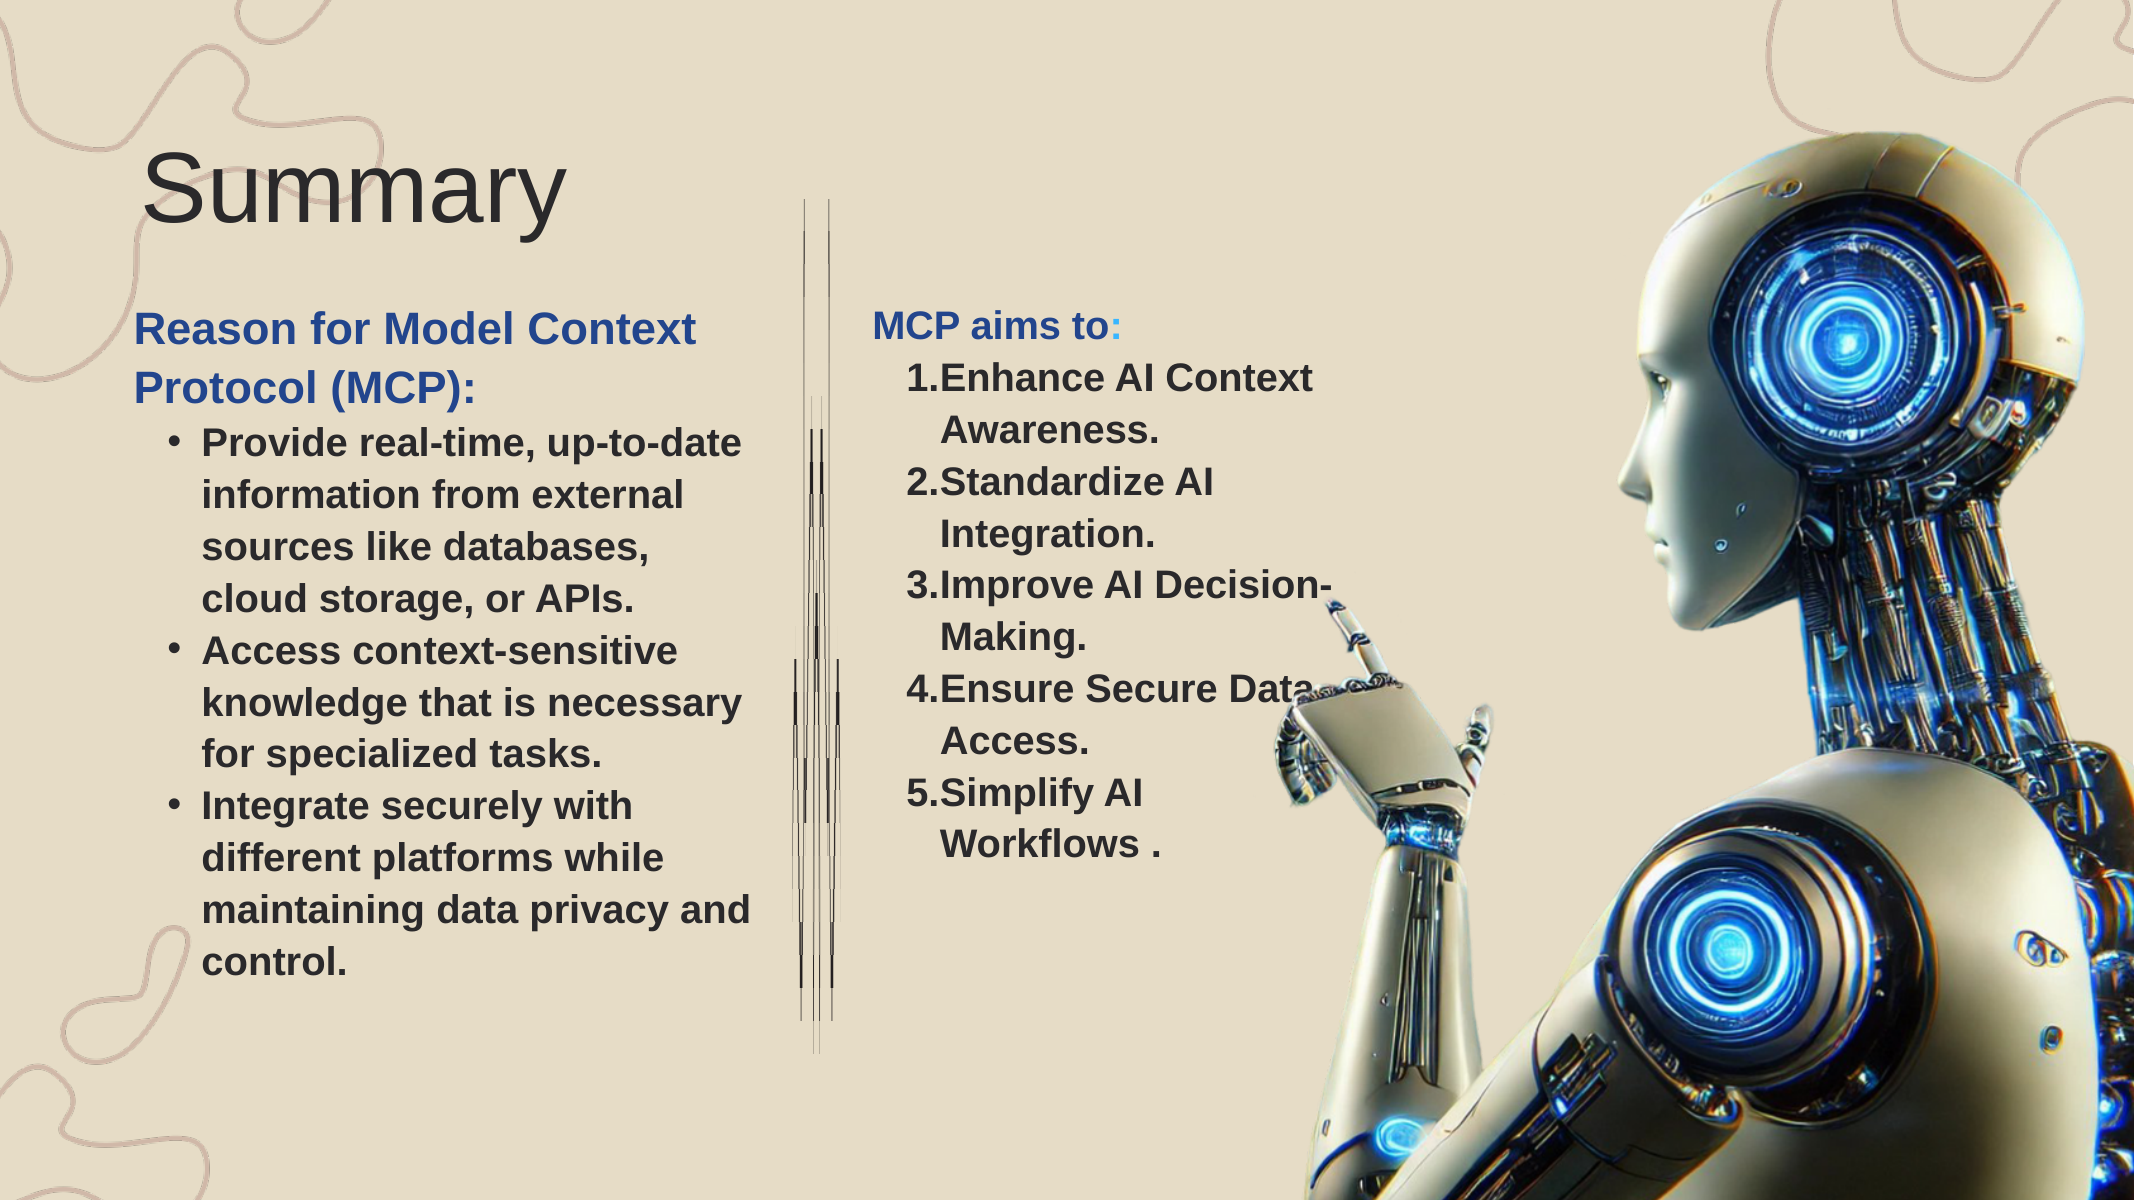

Summary
Reason for Model Context Protocol (MCP):
Provide real-time, up-to-date information from external sources like databases, cloud storage, or APIs.
Access context-sensitive knowledge that is necessary for specialized tasks.
Integrate securely with different platforms while maintaining data privacy and control.

MCP aims to:
Enhance AI Context Awareness.
Standardize AI Integration.
Improve AI Decision-Making.
Ensure Secure Data Access.
Simplify AI Workflows .